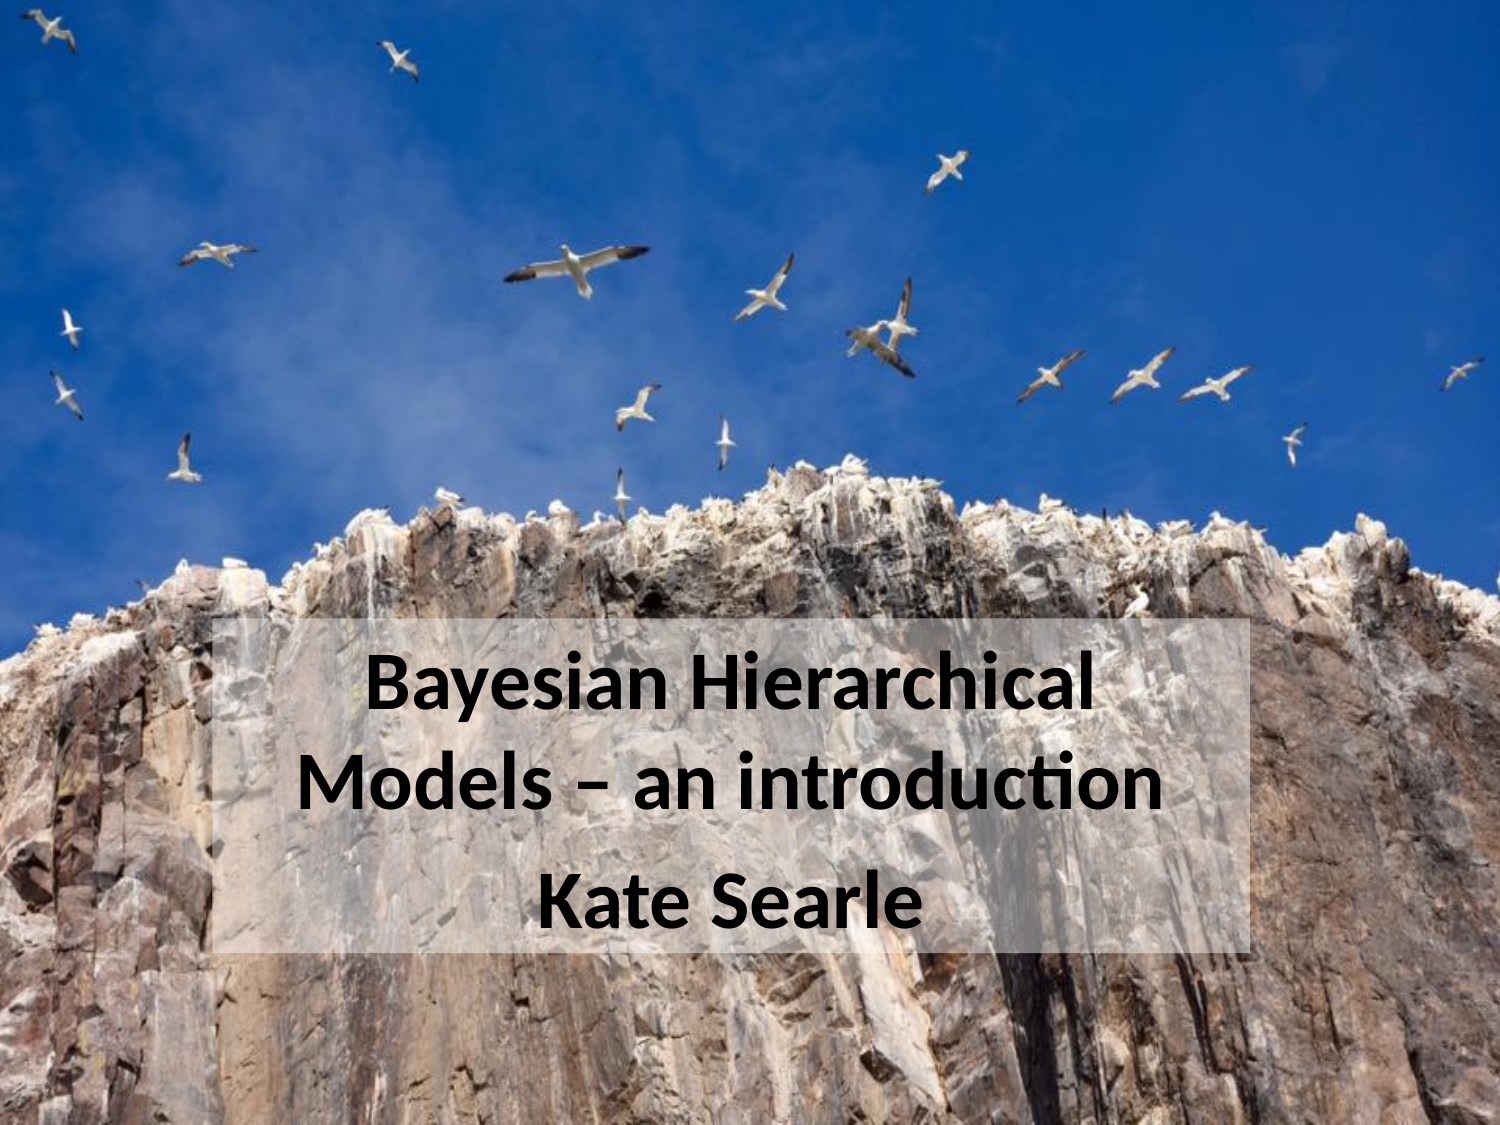

Bayesian Hierarchical Models – an introduction

Kate Searle